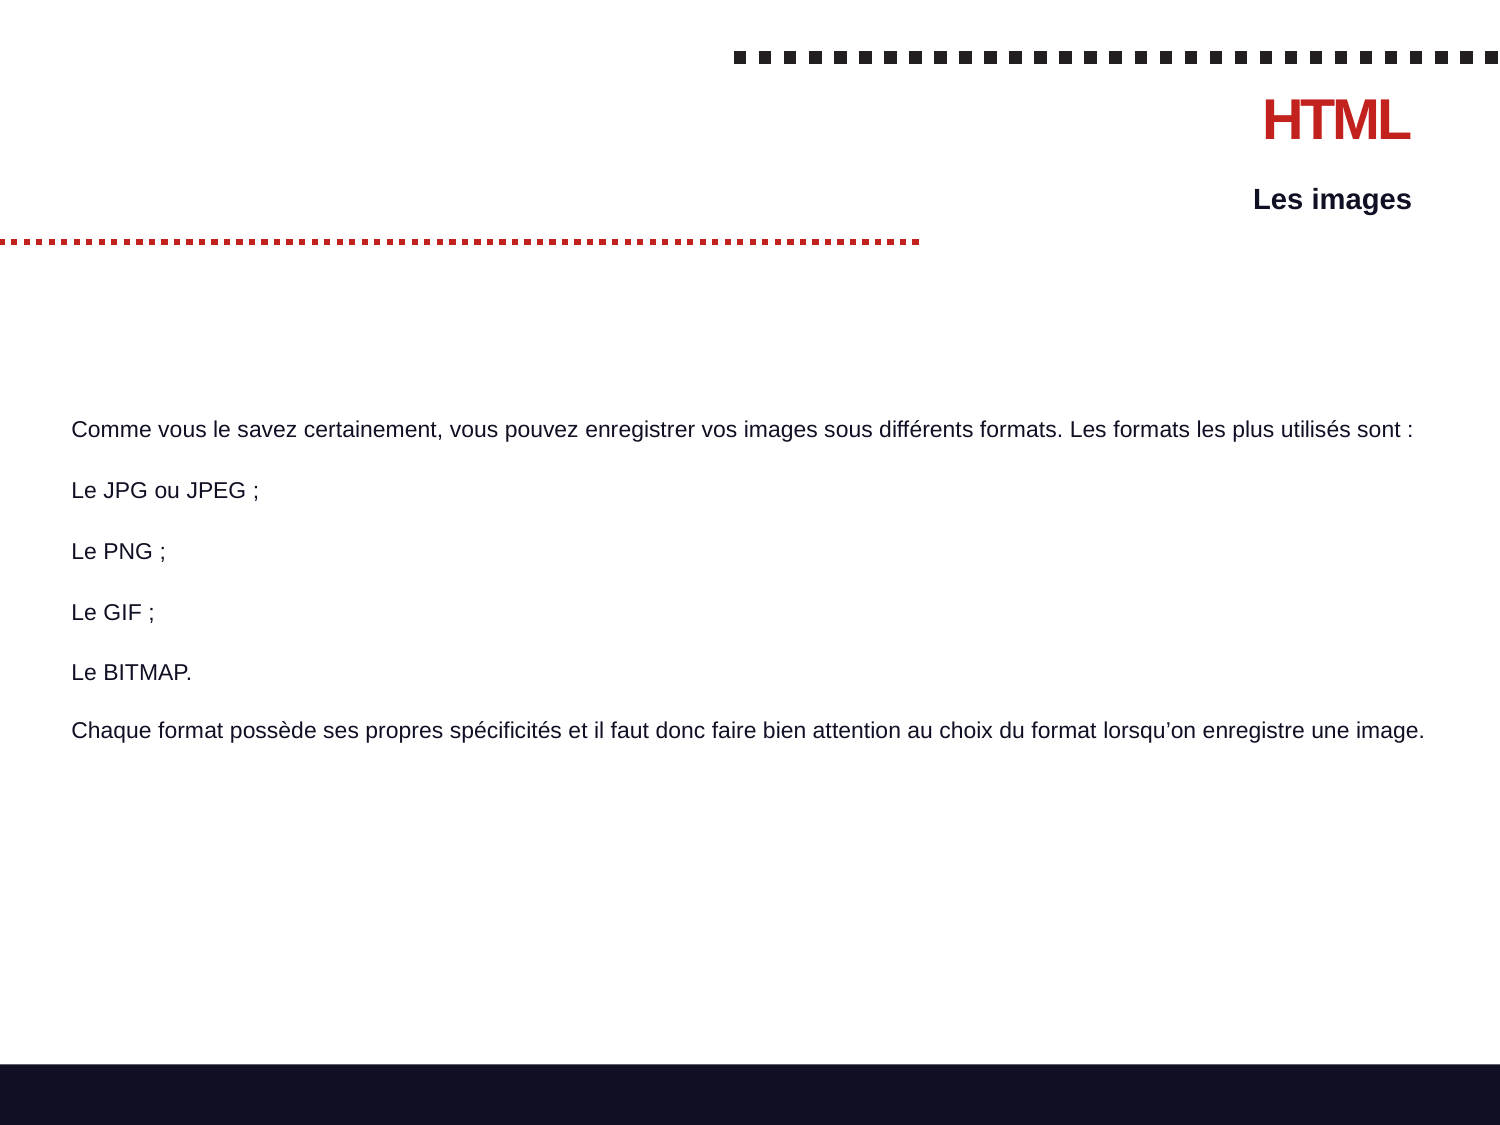

# HTML
Les images

Comme vous le savez certainement, vous pouvez enregistrer vos images sous différents formats. Les formats les plus utilisés sont :
Le JPG ou JPEG ;
Le PNG ;
Le GIF ;
Le BITMAP.
Chaque format possède ses propres spécificités et il faut donc faire bien attention au choix du format lorsqu’on enregistre une image.